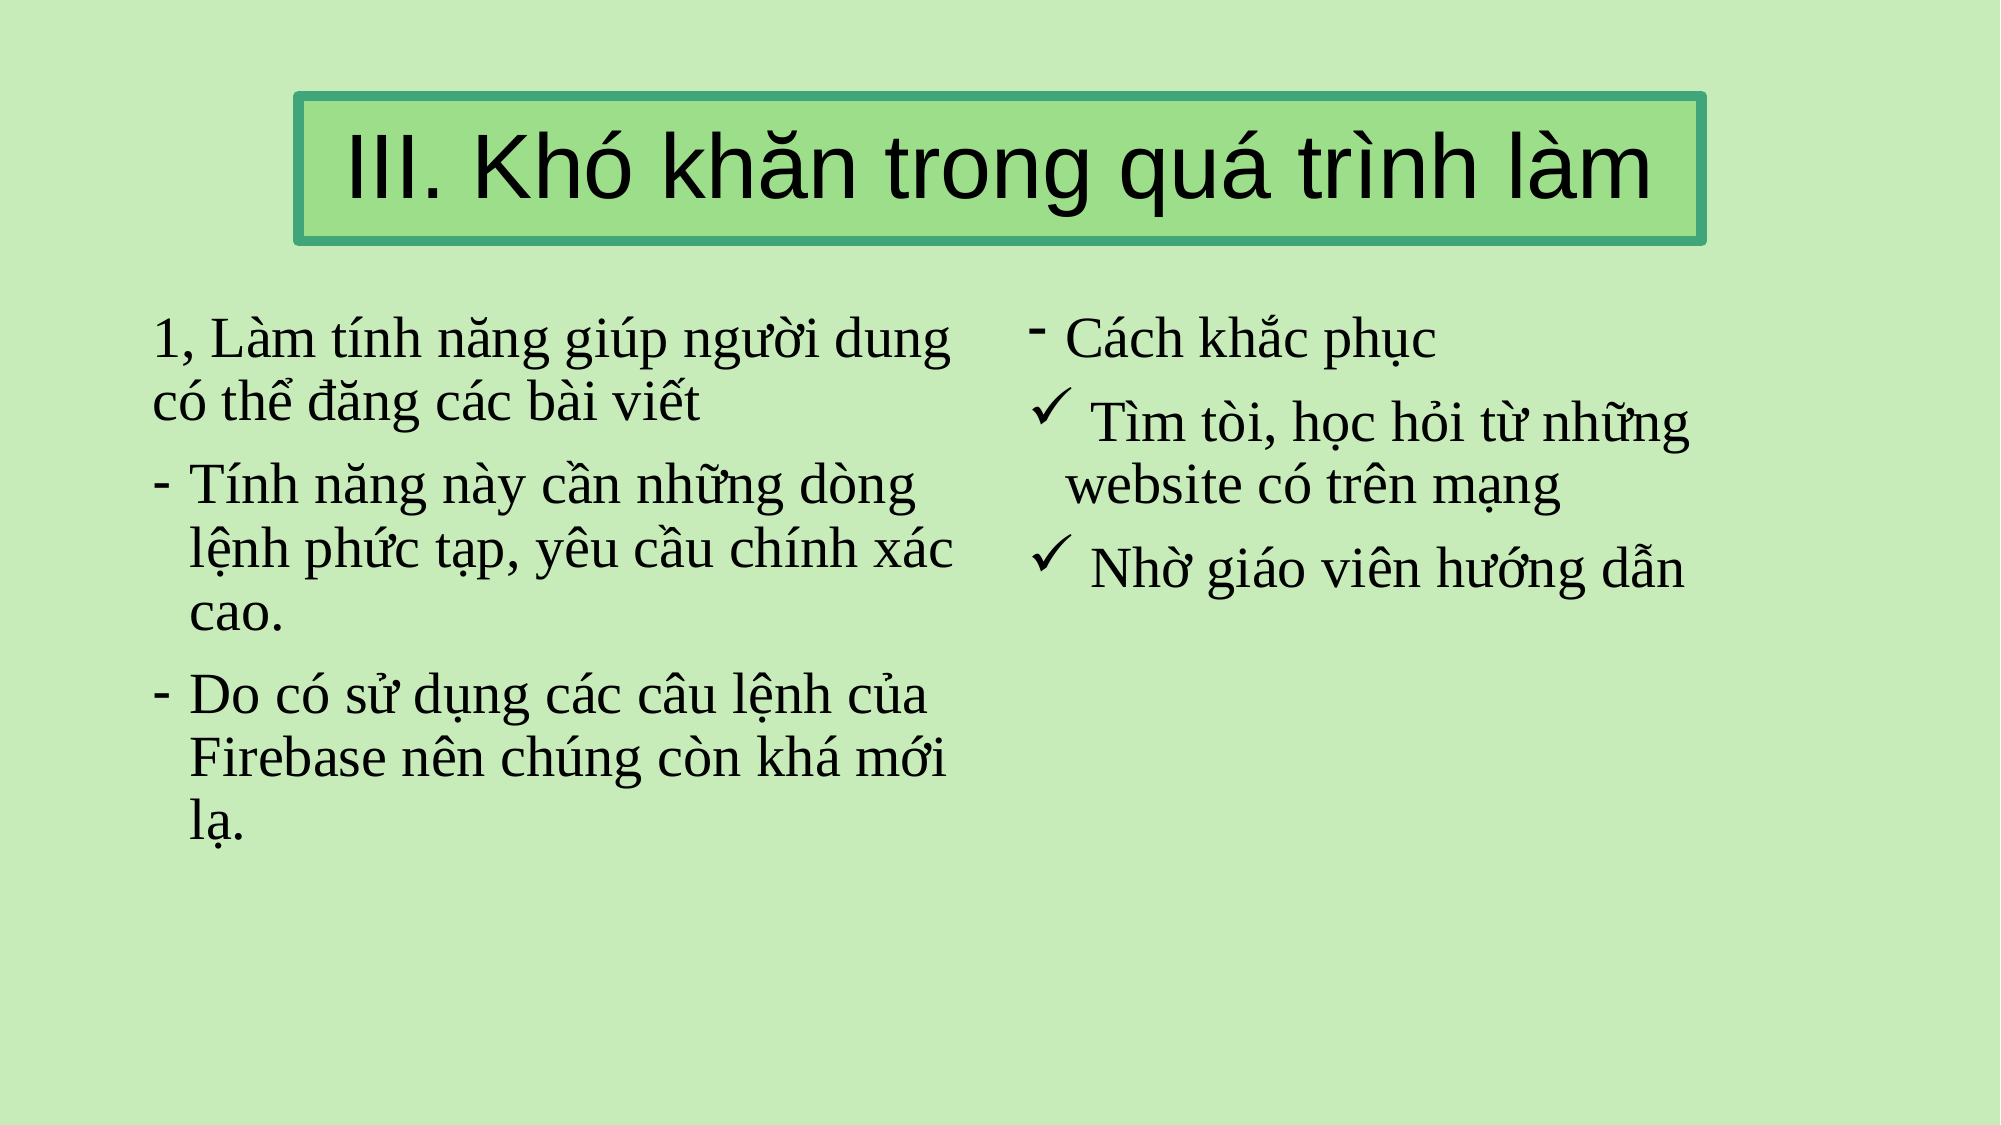

# III. Khó khăn trong quá trình làm
1, Làm tính năng giúp người dung có thể đăng các bài viết
Tính năng này cần những dòng lệnh phức tạp, yêu cầu chính xác cao.
Do có sử dụng các câu lệnh của Firebase nên chúng còn khá mới lạ.
Cách khắc phục
 Tìm tòi, học hỏi từ những website có trên mạng
 Nhờ giáo viên hướng dẫn